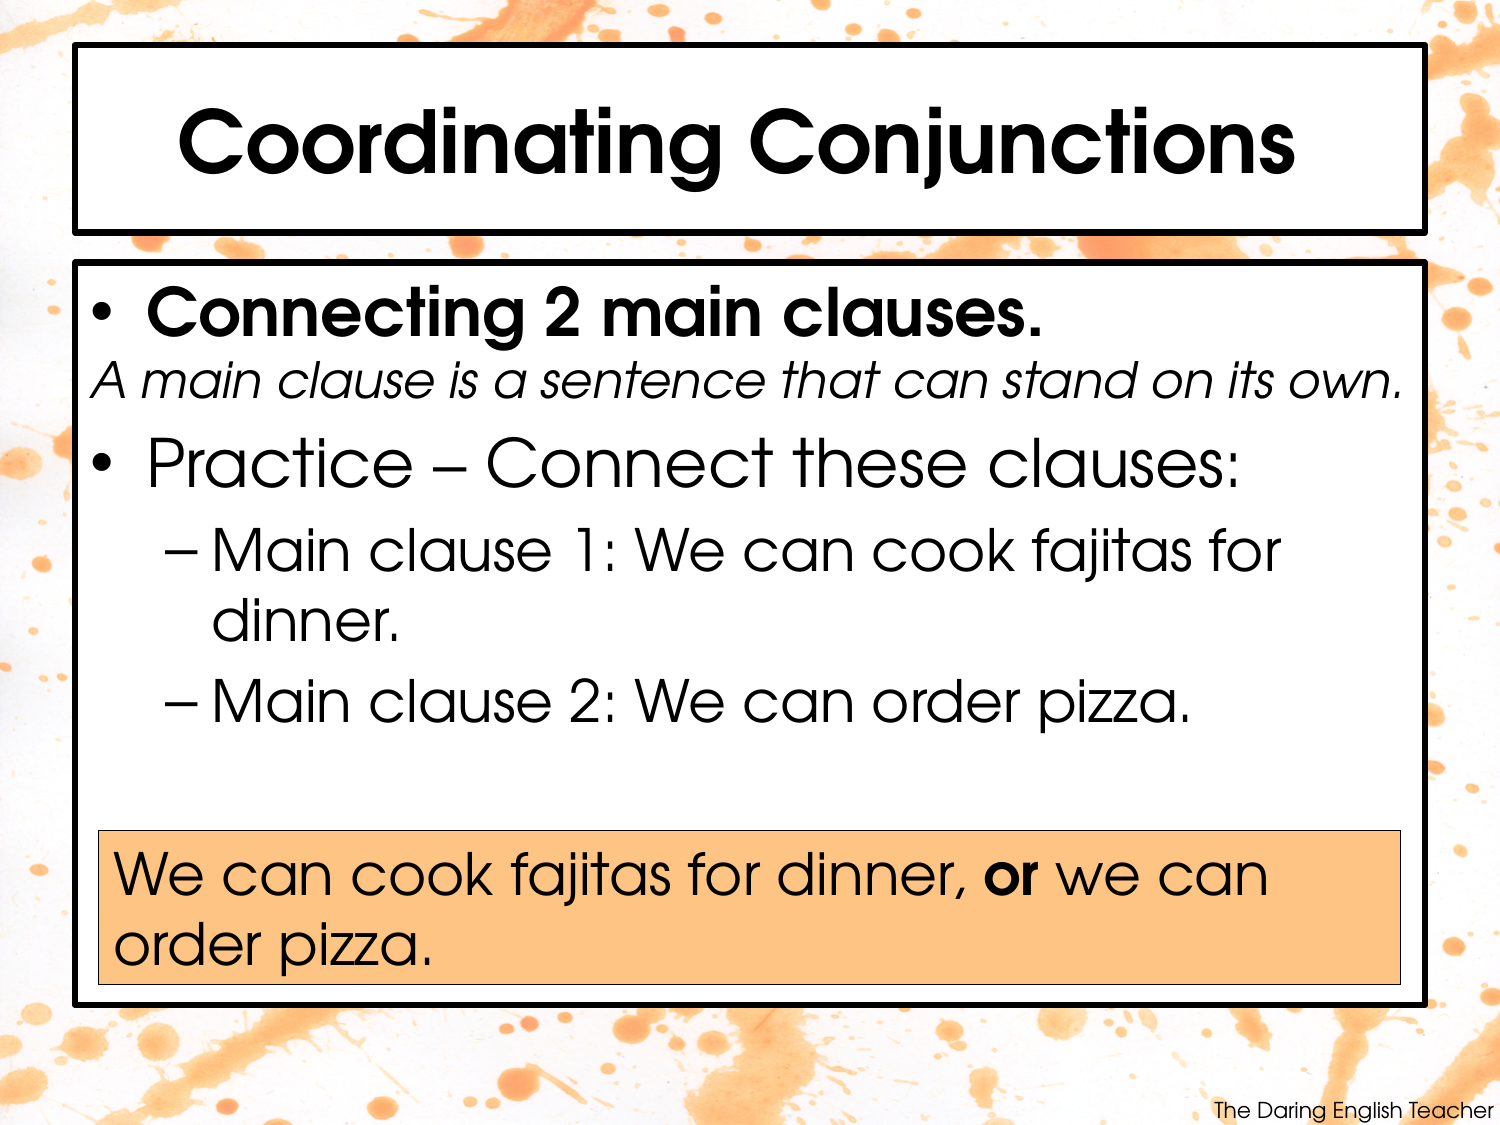

# Coordinating Conjunctions
Connecting 2 main clauses.
A main clause is a sentence that can stand on its own.
Practice – Connect these clauses:
Main clause 1: We can cook fajitas for dinner.
Main clause 2: We can order pizza.

We can cook fajitas for dinner, or we can order pizza.